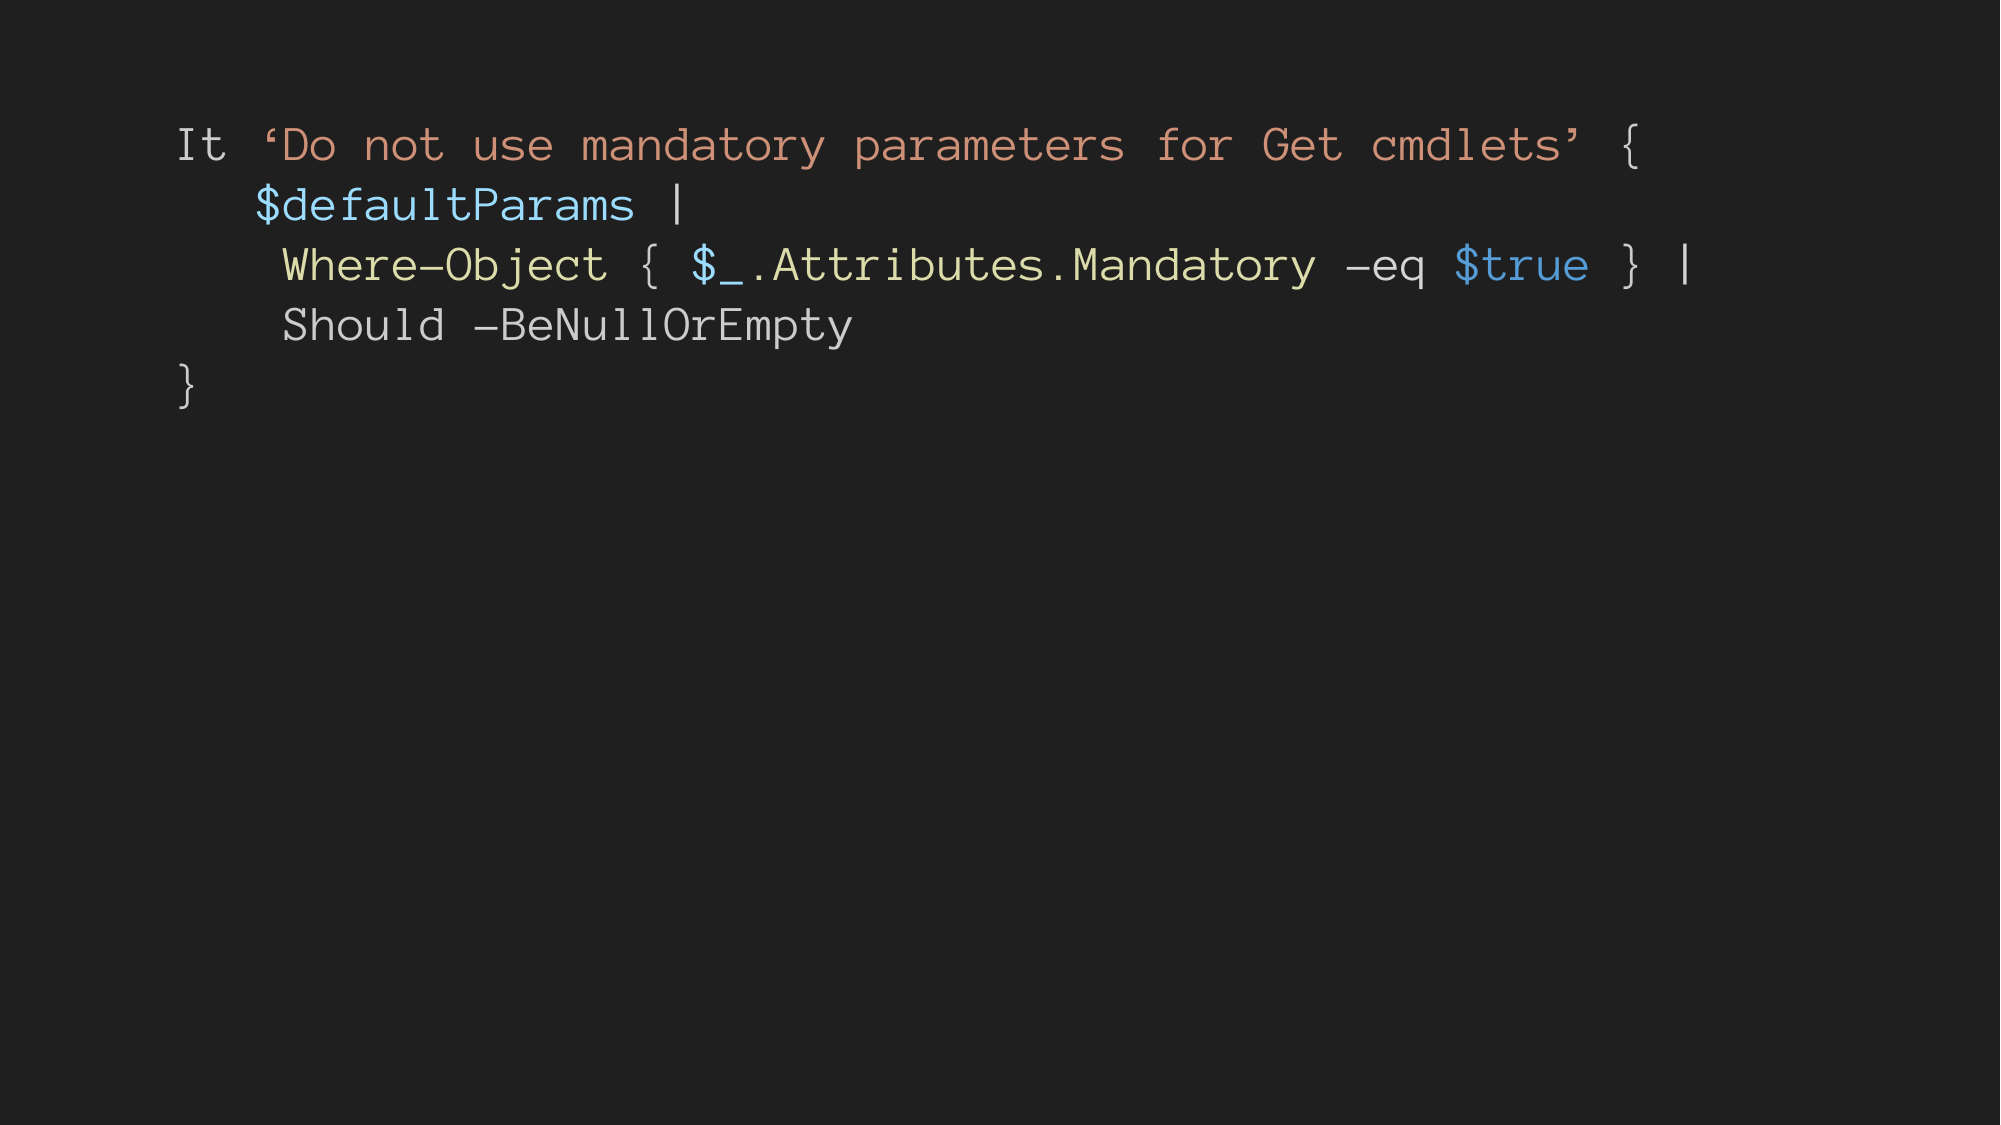

It ‘Do not use mandatory parameters for Get cmdlets’ {
   $defaultParams |
    Where-Object { $_.Attributes.Mandatory -eq $true } |
    Should -BeNullOrEmpty
}